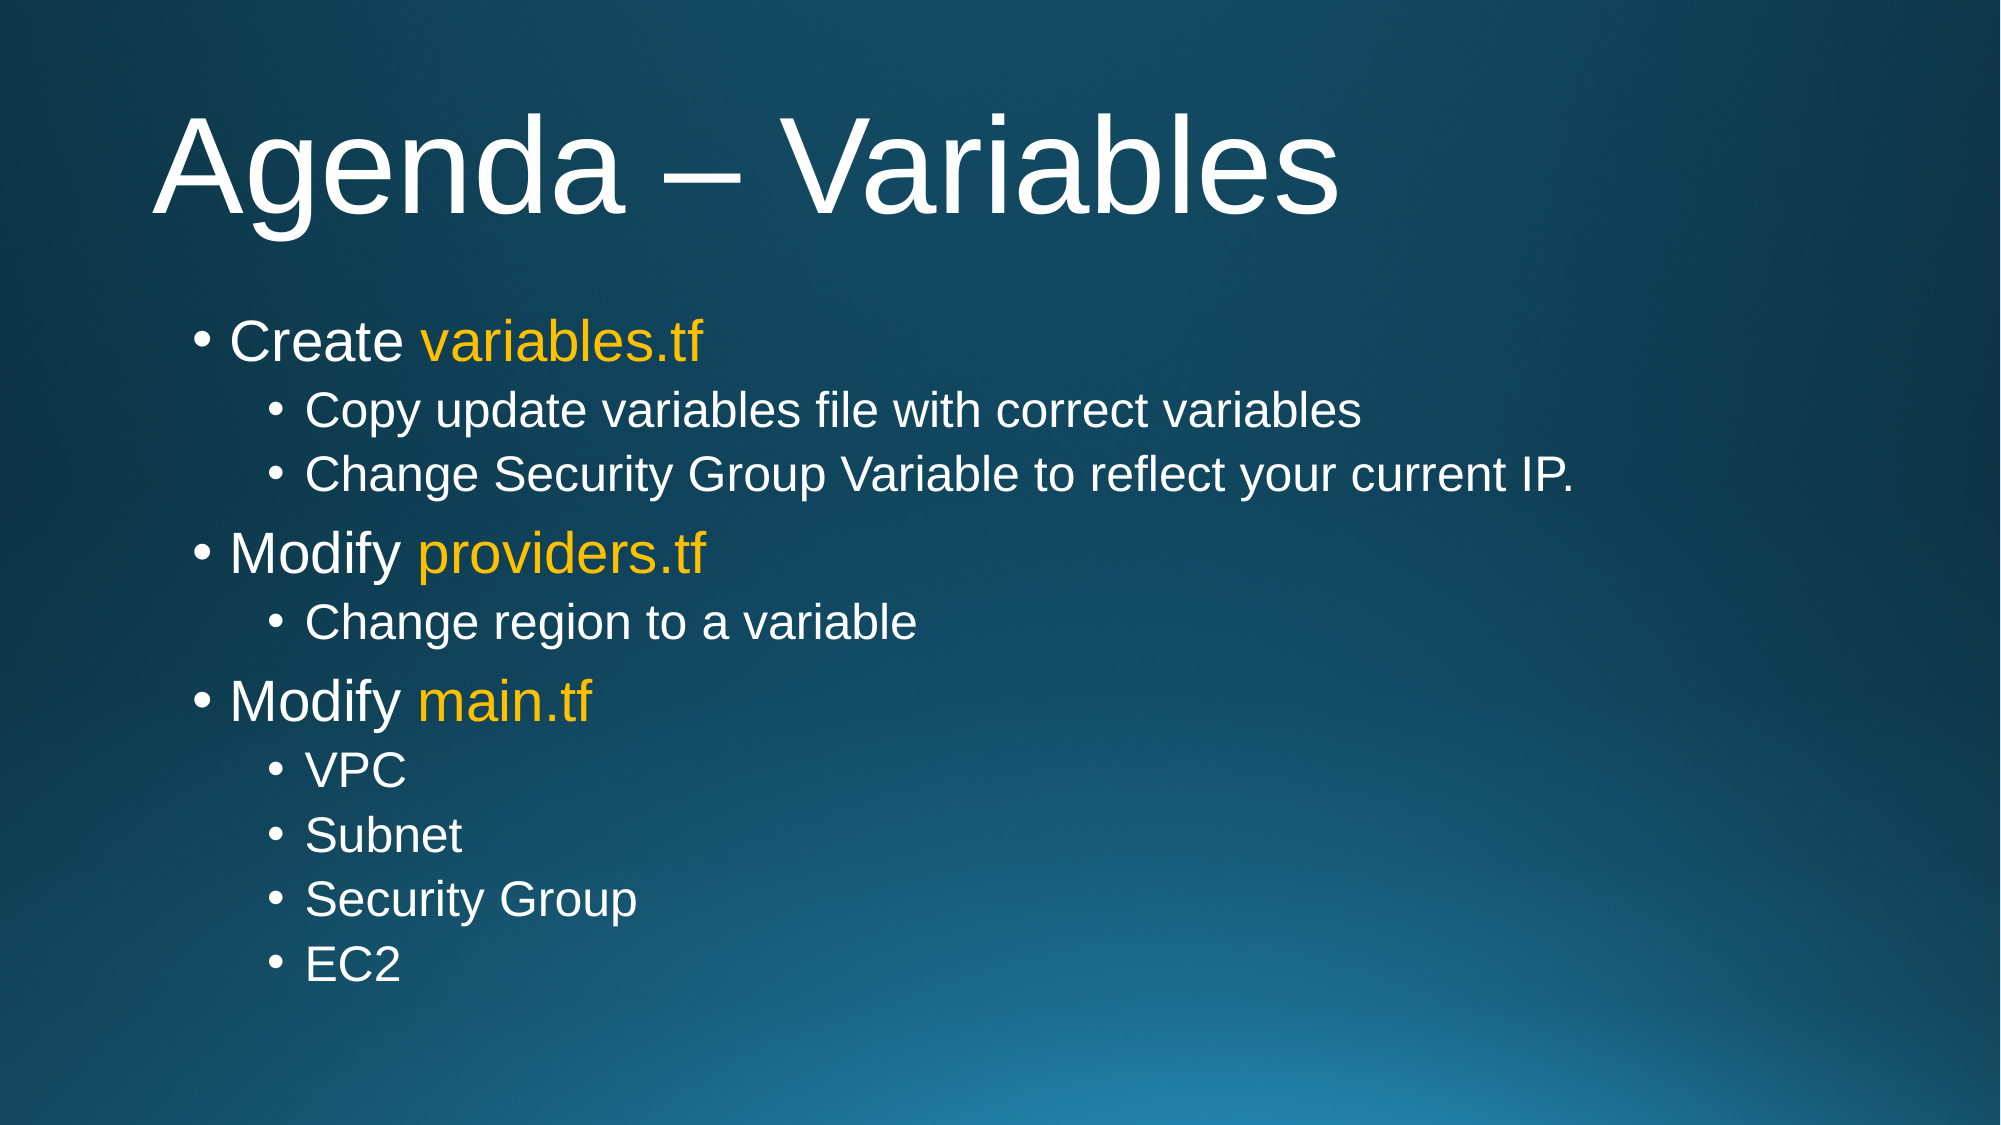

# Agenda – Variables
Create variables.tf
Copy update variables file with correct variables
Change Security Group Variable to reflect your current IP.
Modify providers.tf
Change region to a variable
Modify main.tf
VPC
Subnet
Security Group
EC2